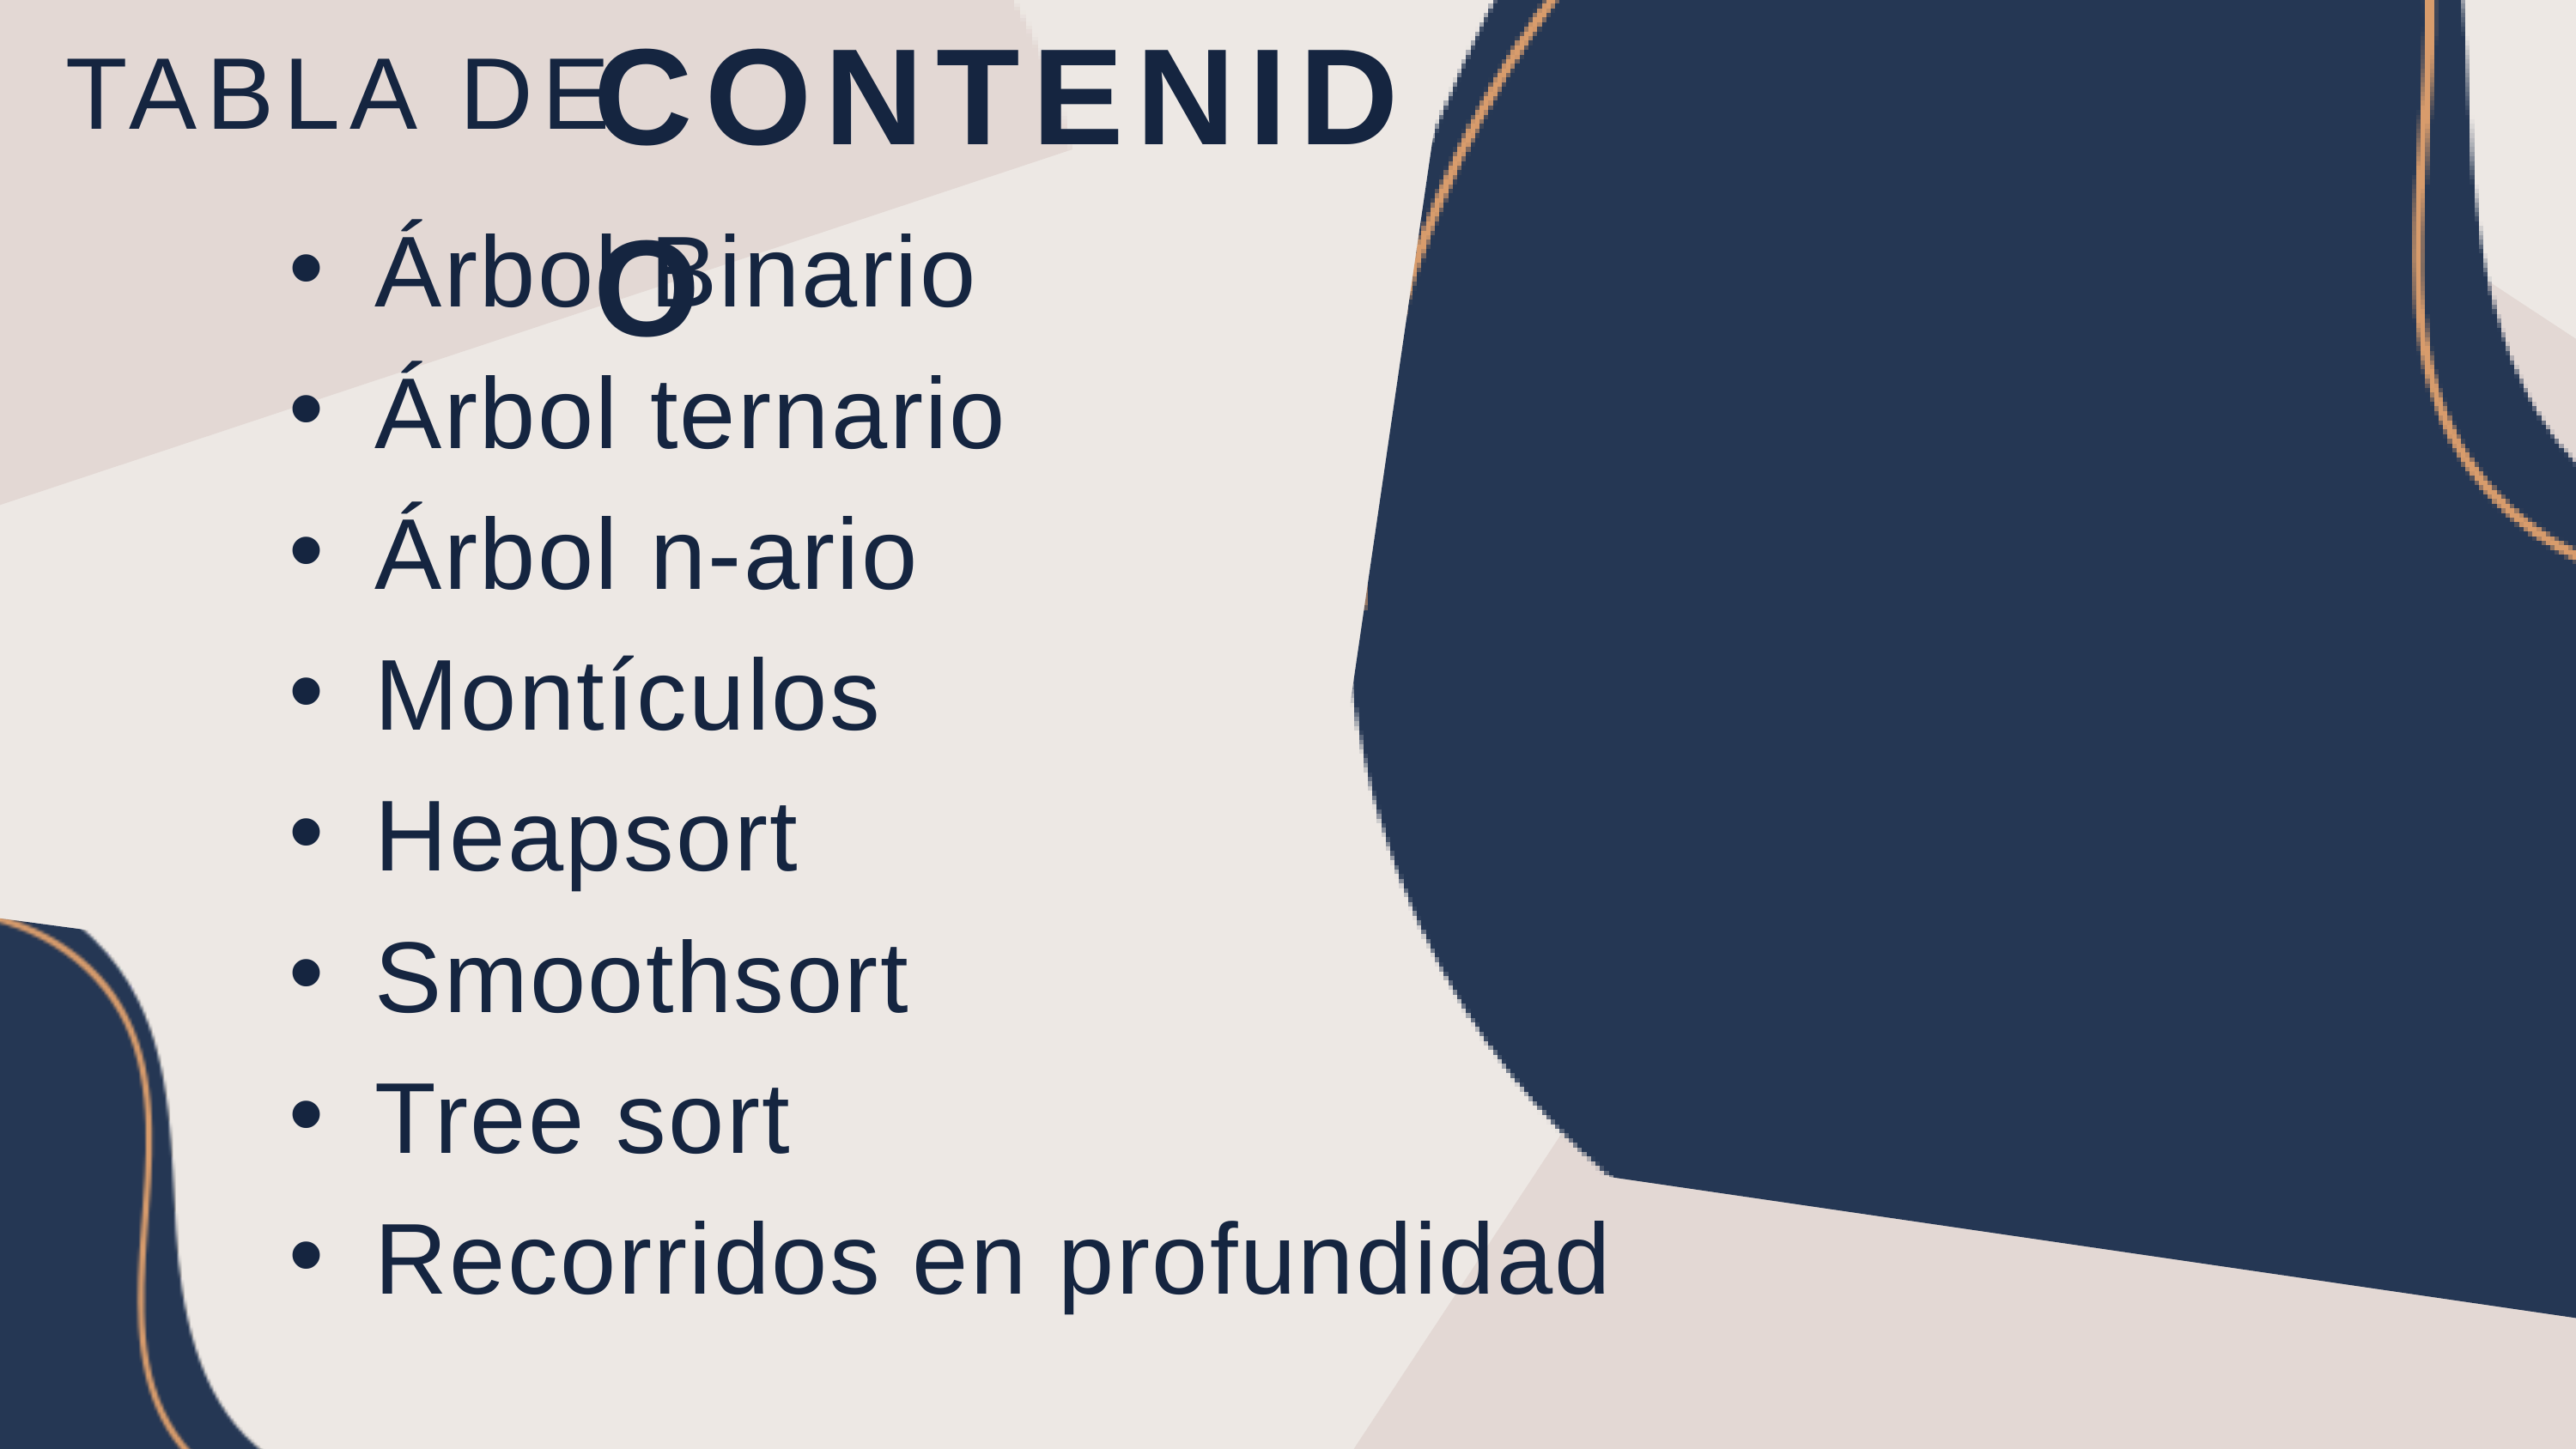

CONTENIDO
TABLA DE
Árbol Binario
Árbol ternario
Árbol n-ario
Montículos
Heapsort
Smoothsort
Tree sort
Recorridos en profundidad